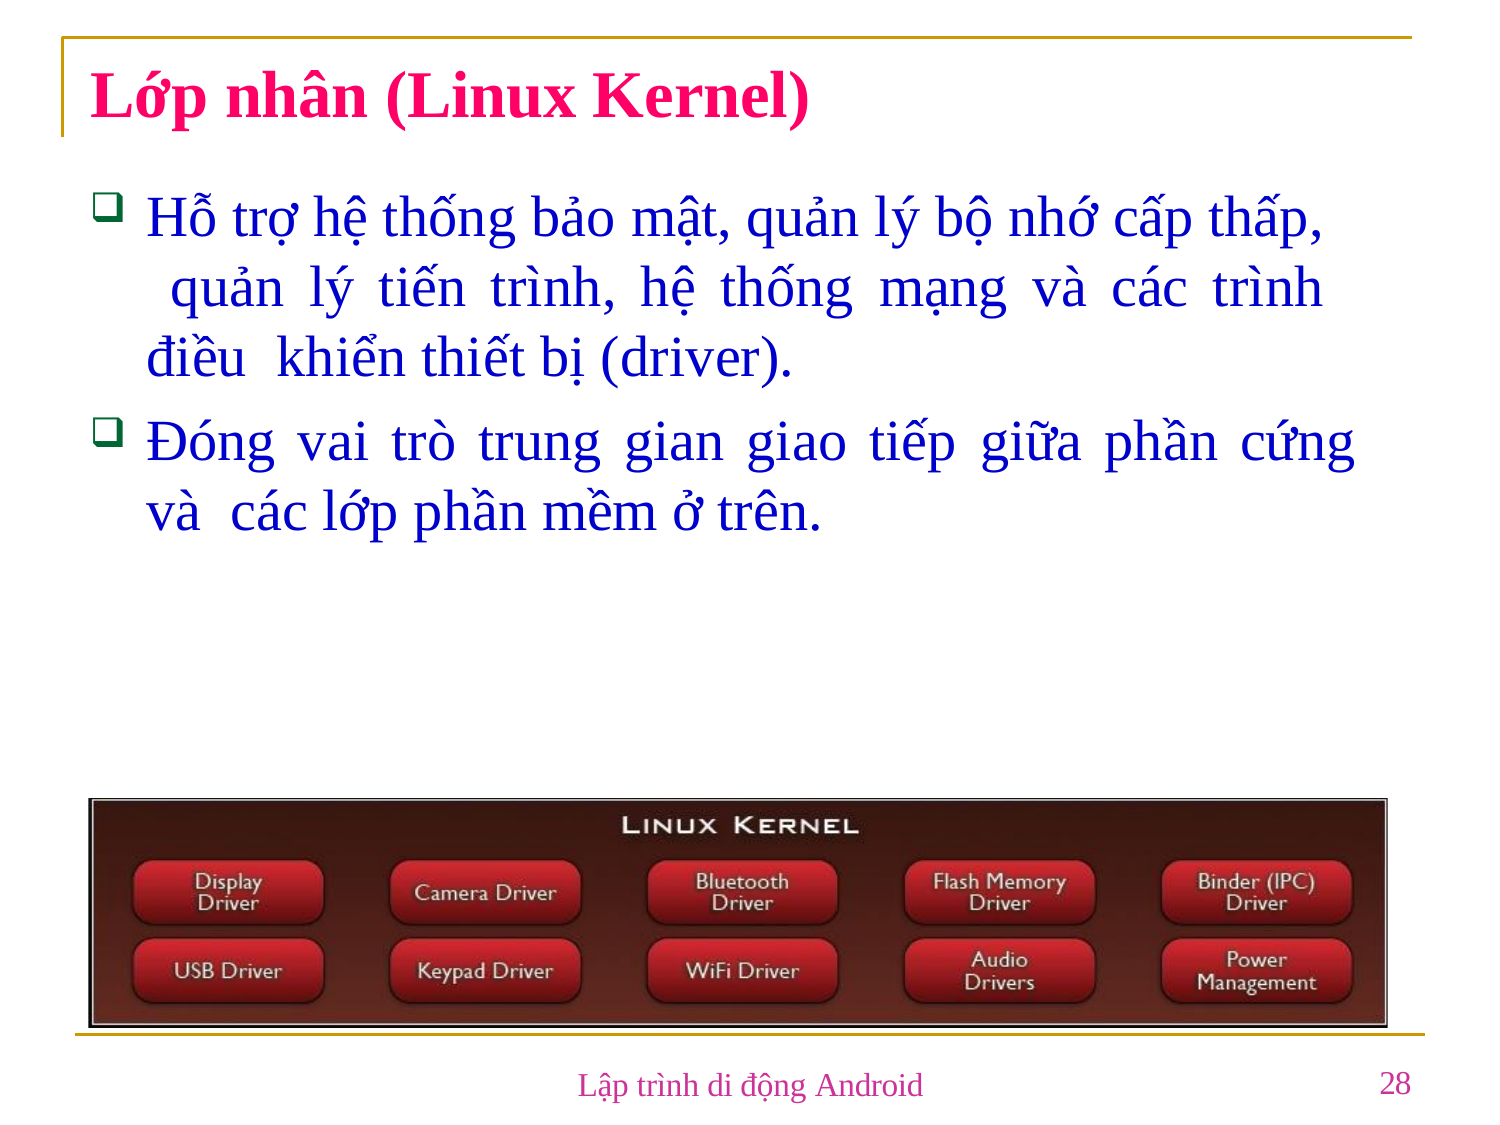

# Lớp nhân (Linux Kernel)
Hỗ trợ hệ thống bảo mật, quản lý bộ nhớ cấp thấp,  quản lý tiến trình, hệ thống mạng và các trình điều  khiển thiết bị (driver).
Đóng vai trò trung gian giao tiếp giữa phần cứng và  các lớp phần mềm ở trên.

28
Lập trình di động Android